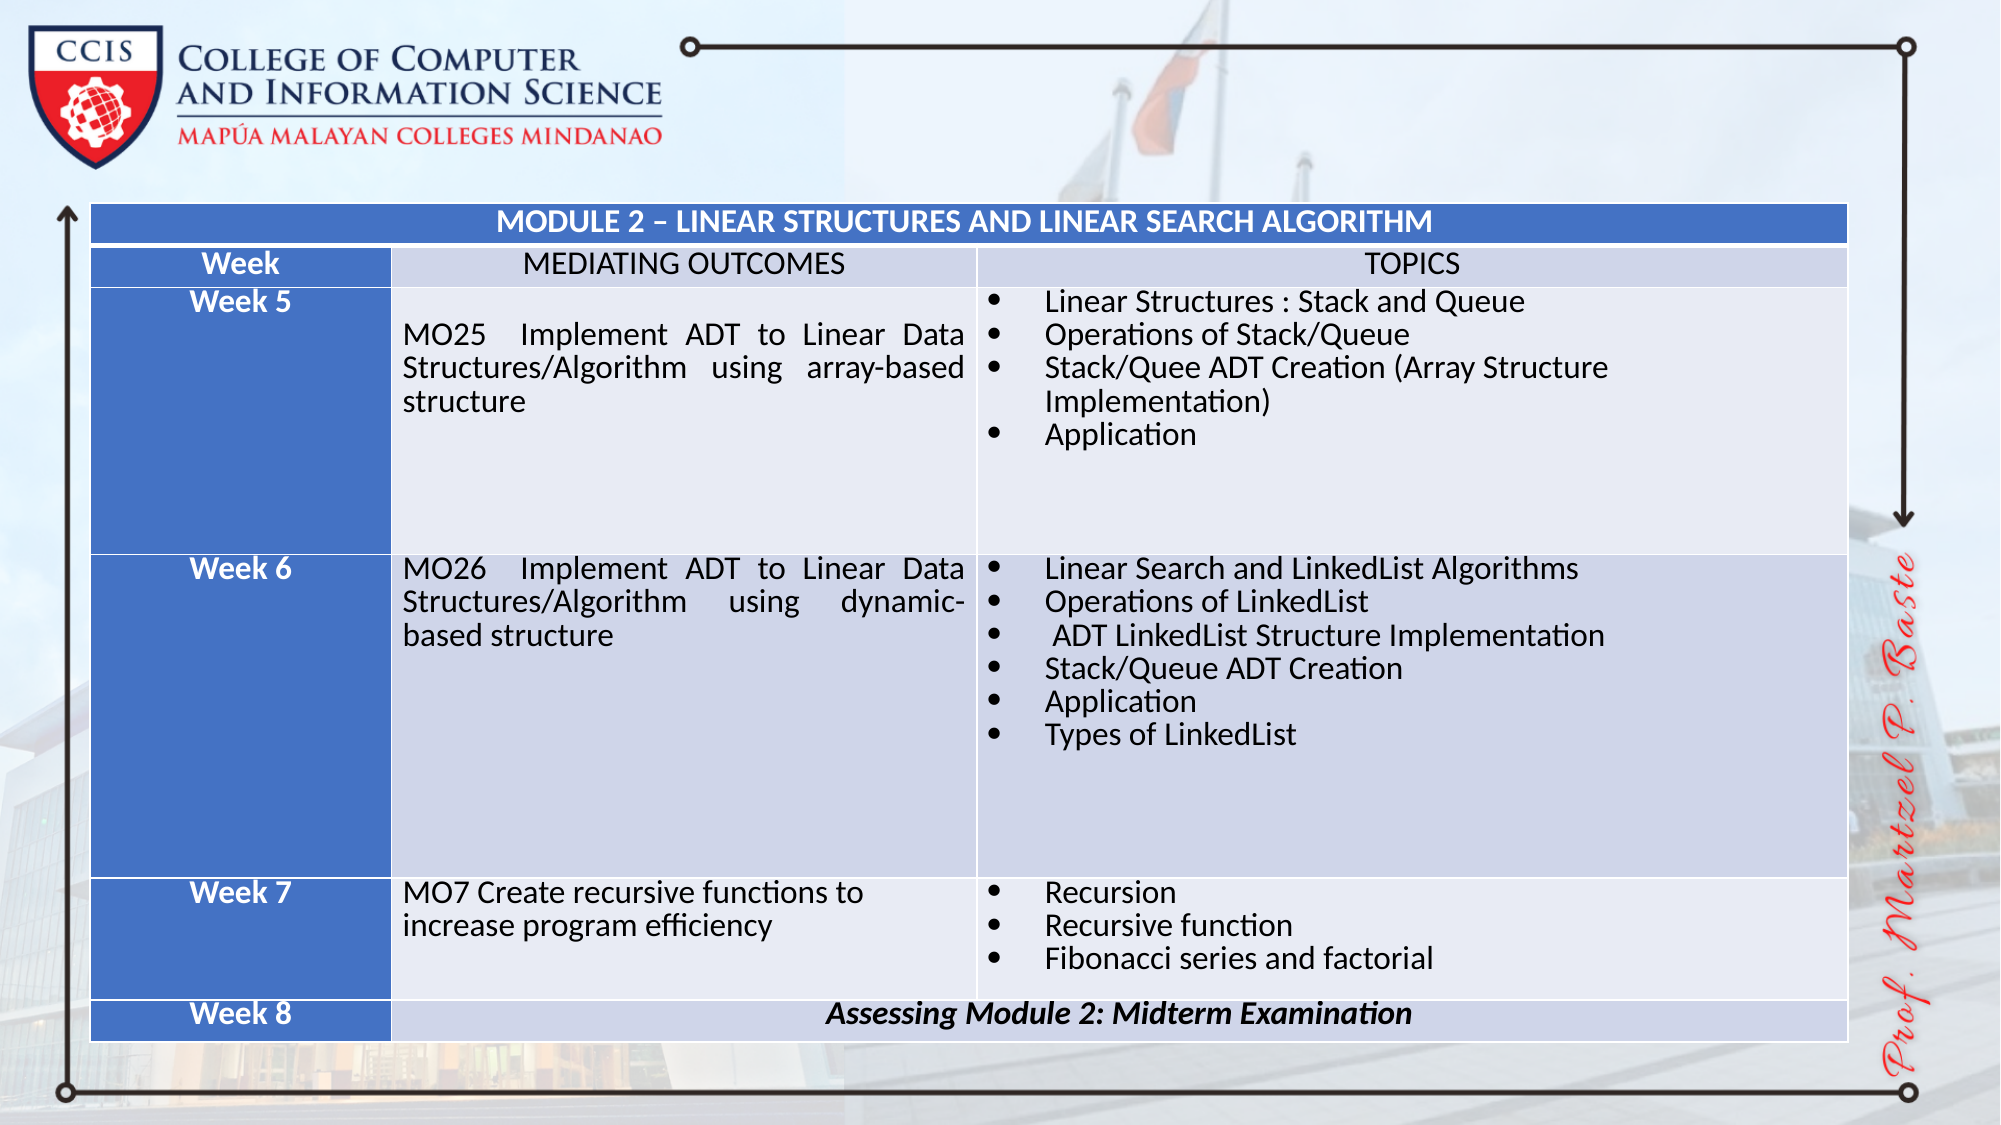

| MODULE 2 – LINEAR STRUCTURES AND LINEAR SEARCH ALGORITHM |  |  |
| --- | --- | --- |
| Week | MEDIATING OUTCOMES | TOPICS |
| Week 5 | MO25 Implement ADT to Linear Data Structures/Algorithm using array-based structure | Linear Structures : Stack and Queue Operations of Stack/Queue Stack/Quee ADT Creation (Array Structure Implementation) Application |
| Week 6 | MO26 Implement ADT to Linear Data Structures/Algorithm using dynamic-based structure | Linear Search and LinkedList Algorithms Operations of LinkedList ADT LinkedList Structure Implementation Stack/Queue ADT Creation Application Types of LinkedList |
| Week 7 | MO7 Create recursive functions to increase program efficiency | Recursion Recursive function Fibonacci series and factorial |
| Week 8 | Assessing Module 2: Midterm Examination |  |